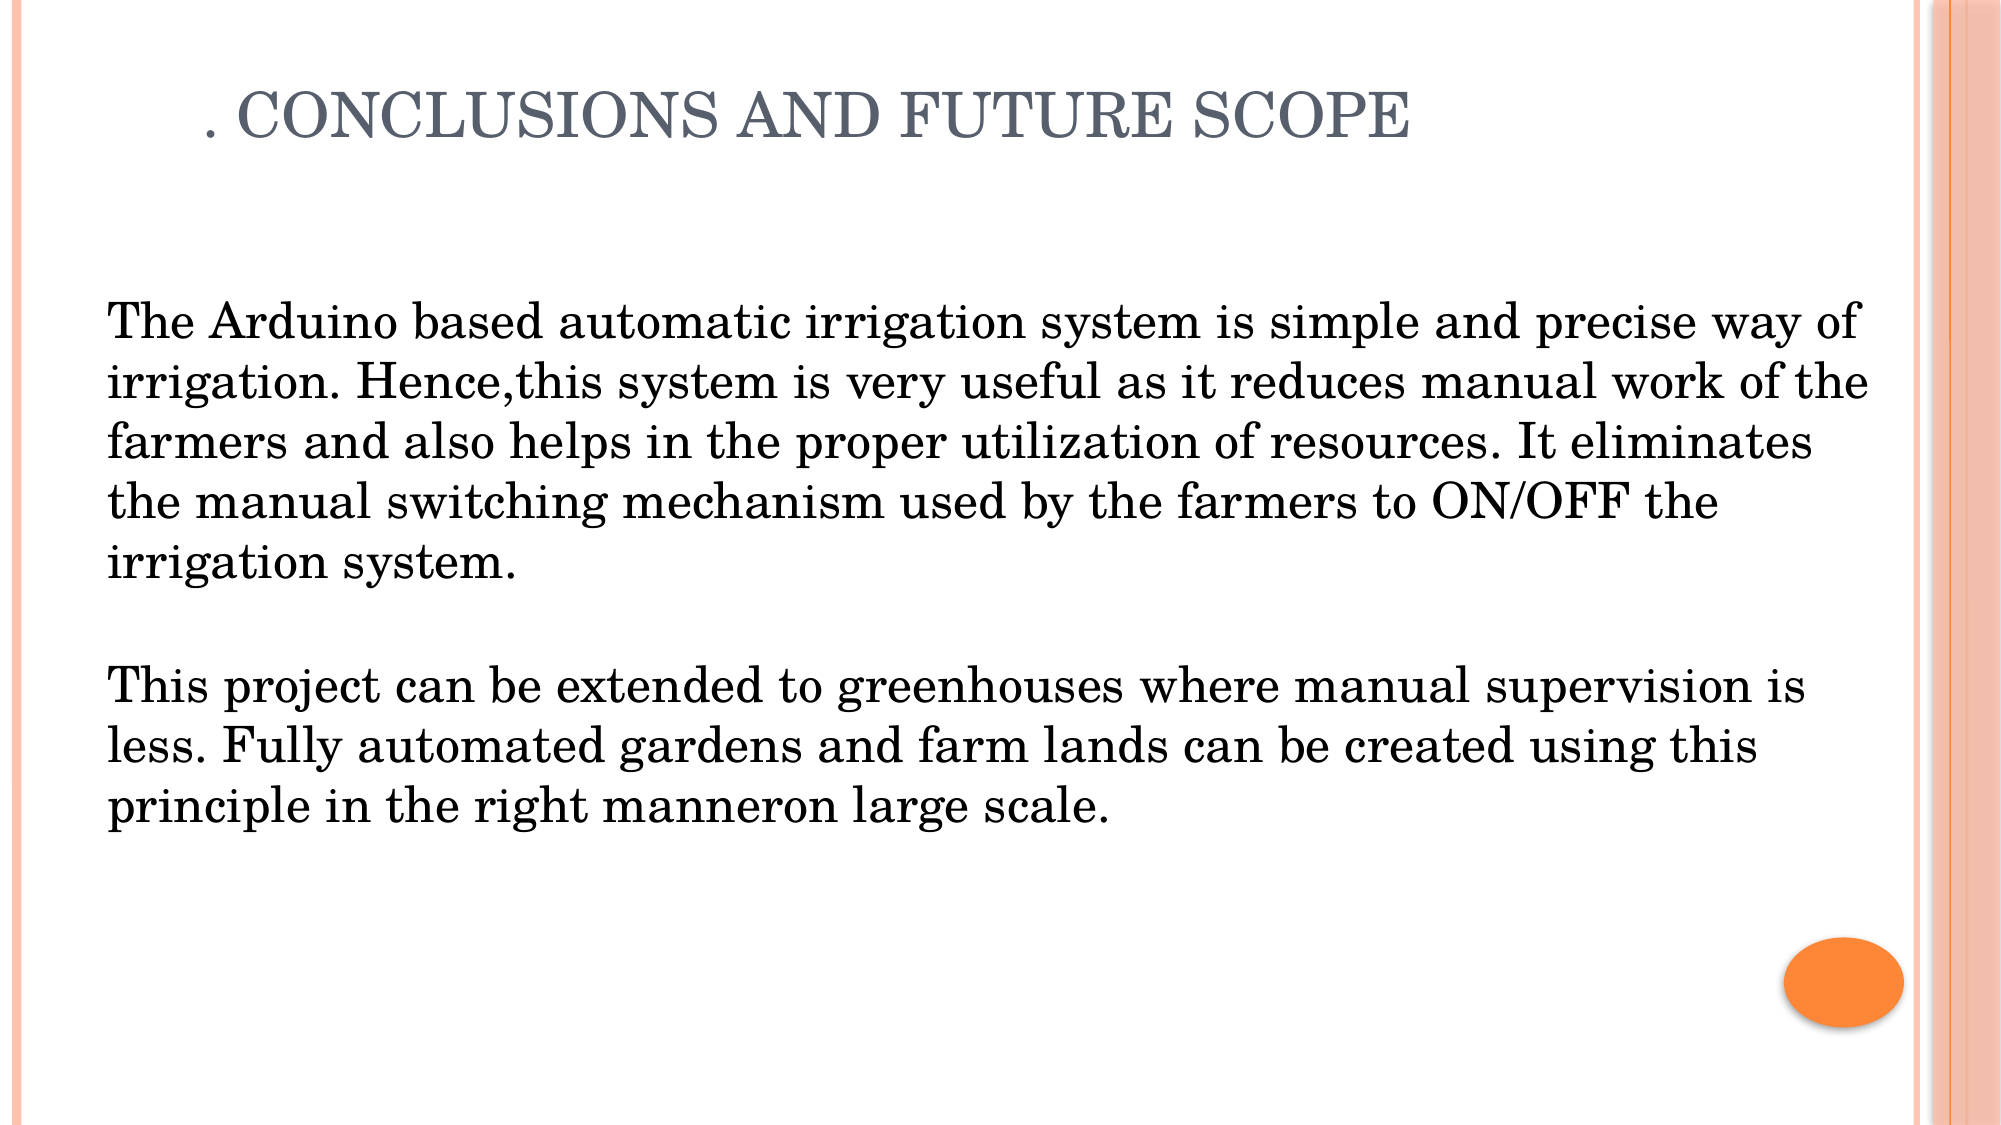

# . CONCLUSIONS AND FUTURE SCOPE
The Arduino based automatic irrigation system is simple and precise way of irrigation. Hence,this system is very useful as it reduces manual work of the farmers and also helps in the proper utilization of resources. It eliminates the manual switching mechanism used by the farmers to ON/OFF the irrigation system.

This project can be extended to greenhouses where manual supervision is less. Fully automated gardens and farm lands can be created using this principle in the right manneron large scale.
15